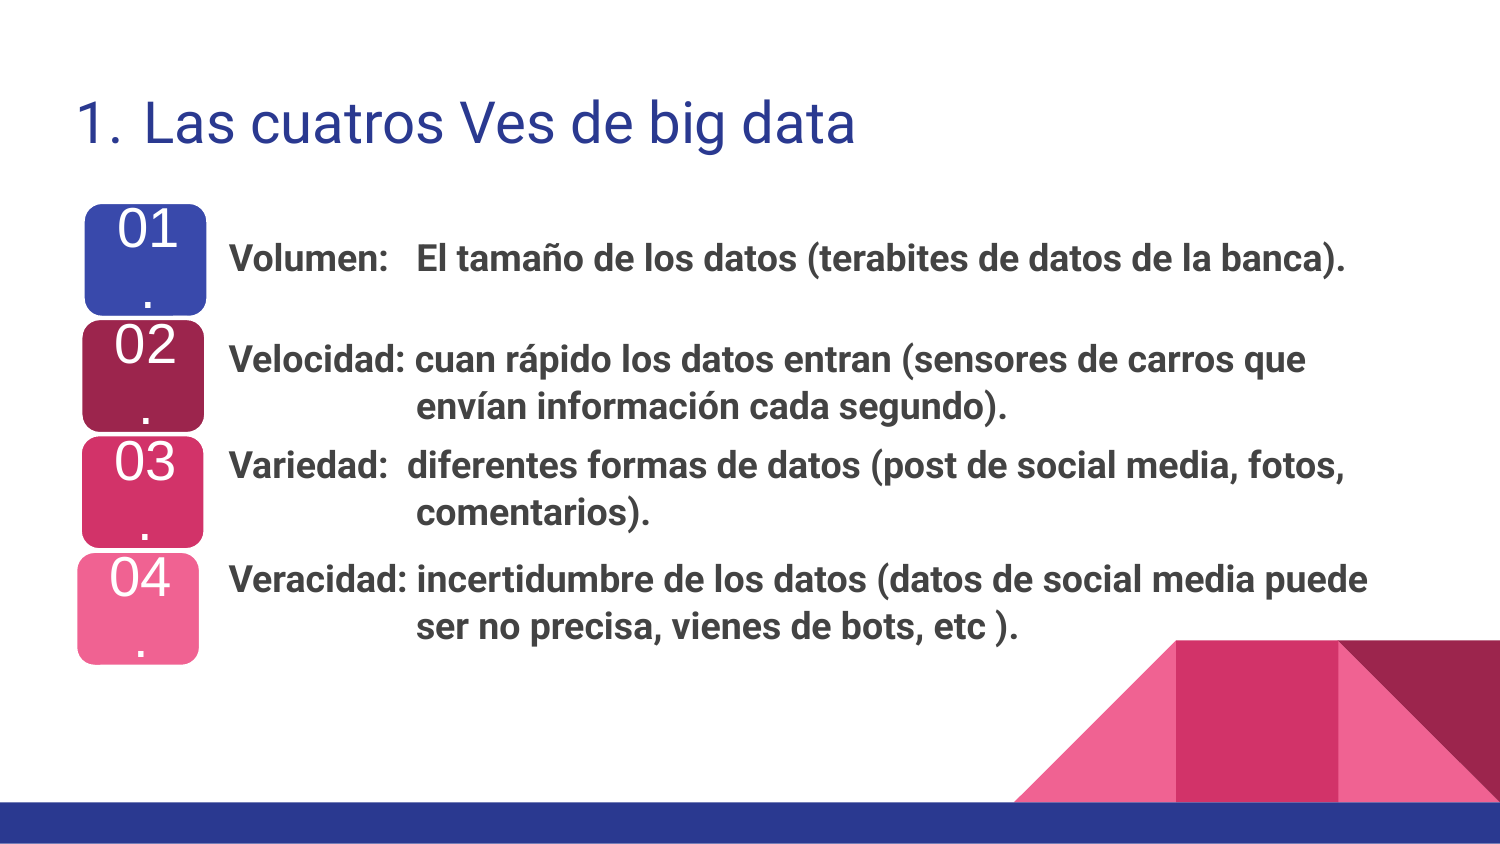

# Las cuatros Ves de big data
01.
02.
03.
04.
Volumen:   El tamaño de los datos (terabites de datos de la banca).
Velocidad: cuan rápido los datos entran (sensores de carros que   envían información cada segundo).
Variedad:  diferentes formas de datos (post de social media, fotos, comentarios).
Veracidad: incertidumbre de los datos (datos de social media puede ser no precisa, vienes de bots, etc ).